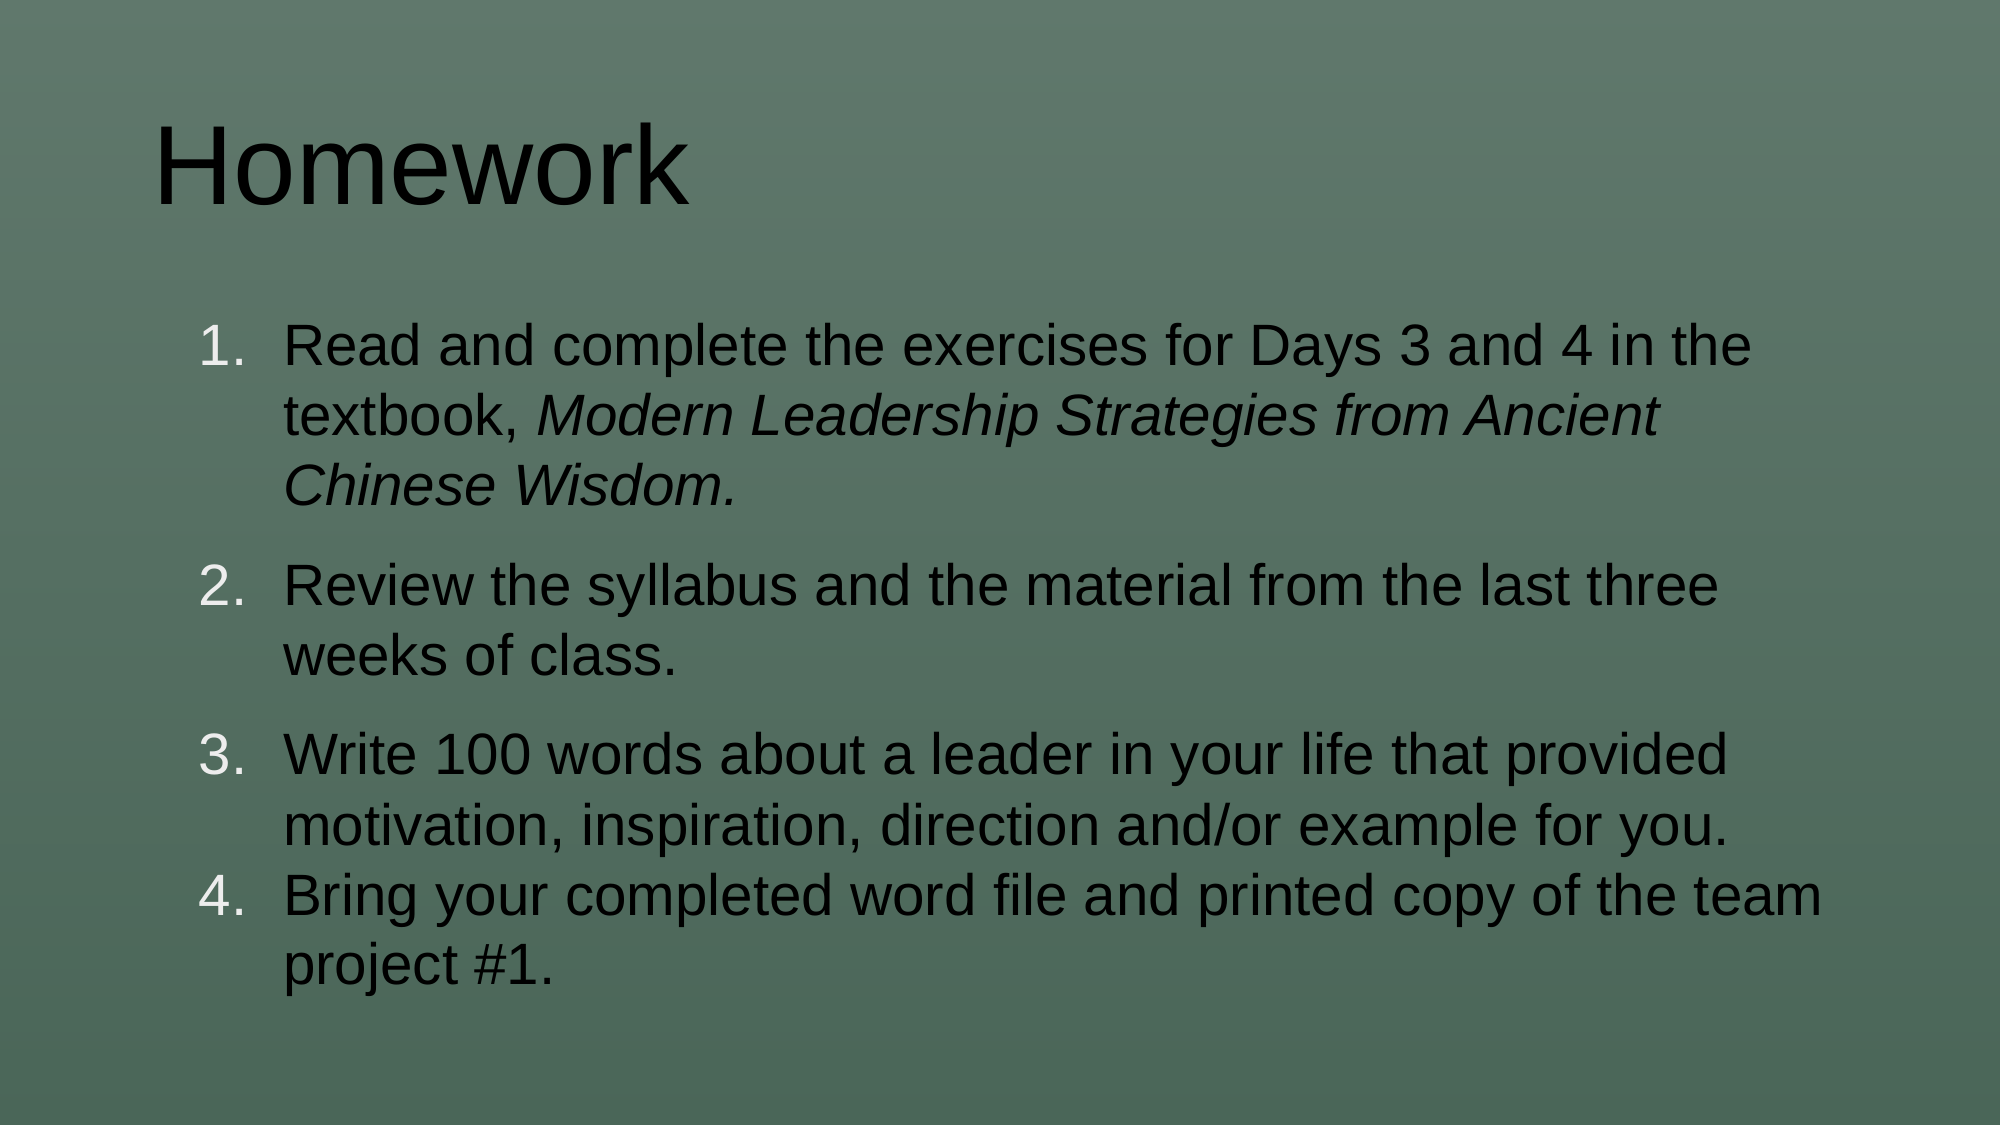

# Homework
Read and complete the exercises for Days 3 and 4 in the textbook, Modern Leadership Strategies from Ancient Chinese Wisdom.

Review the syllabus and the material from the last three weeks of class.

Write 100 words about a leader in your life that provided motivation, inspiration, direction and/or example for you.
Bring your completed word file and printed copy of the team project #1.